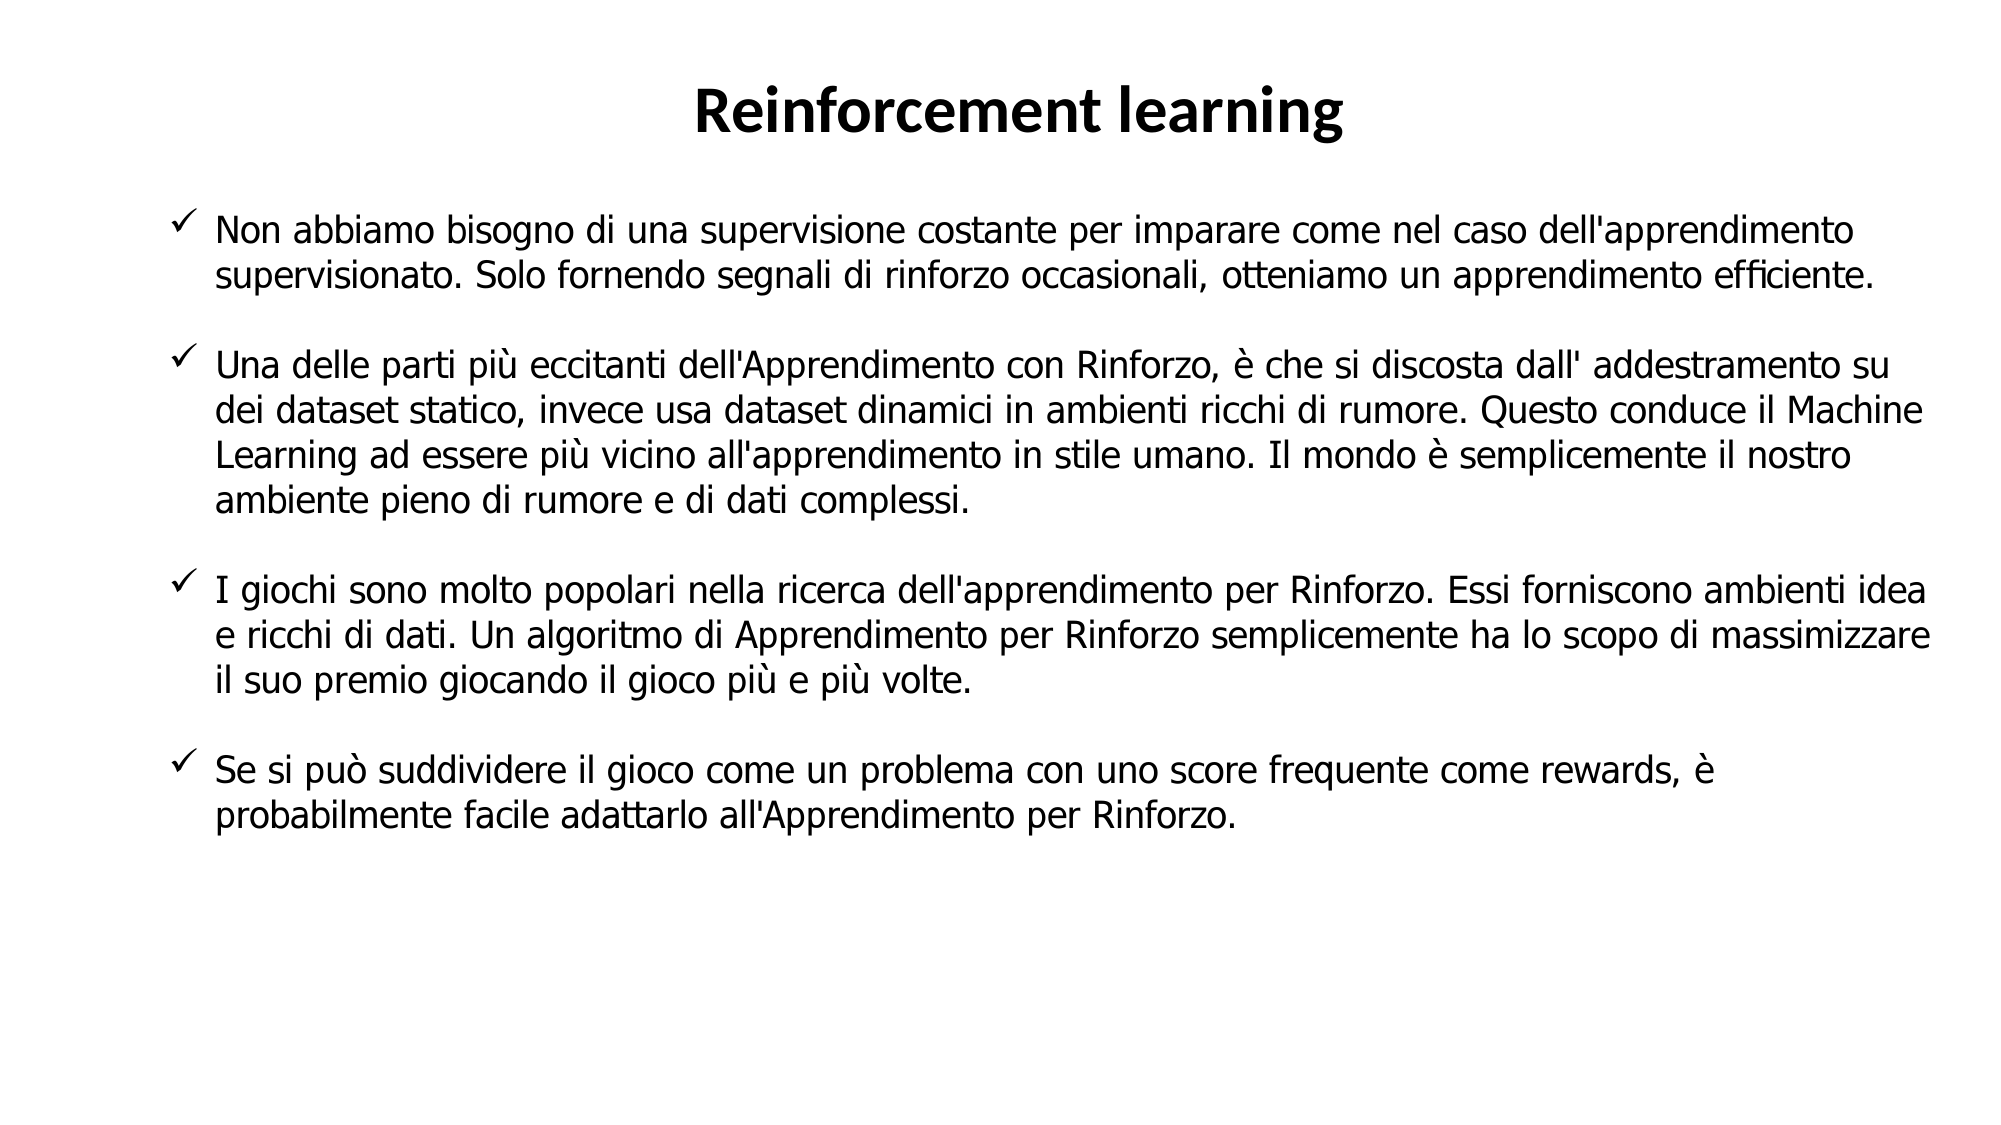

Reinforcement learning
Non abbiamo bisogno di una supervisione costante per imparare come nel caso dell'apprendimento supervisionato. Solo fornendo segnali di rinforzo occasionali, otteniamo un apprendimento efficiente.

Una delle parti più eccitanti dell'Apprendimento con Rinforzo, è che si discosta dall' addestramento su dei dataset statico, invece usa dataset dinamici in ambienti ricchi di rumore. Questo conduce il Machine Learning ad essere più vicino all'apprendimento in stile umano. Il mondo è semplicemente il nostro ambiente pieno di rumore e di dati complessi.

I giochi sono molto popolari nella ricerca dell'apprendimento per Rinforzo. Essi forniscono ambienti idea e ricchi di dati. Un algoritmo di Apprendimento per Rinforzo semplicemente ha lo scopo di massimizzare il suo premio giocando il gioco più e più volte.

Se si può suddividere il gioco come un problema con uno score frequente come rewards, è probabilmente facile adattarlo all'Apprendimento per Rinforzo.